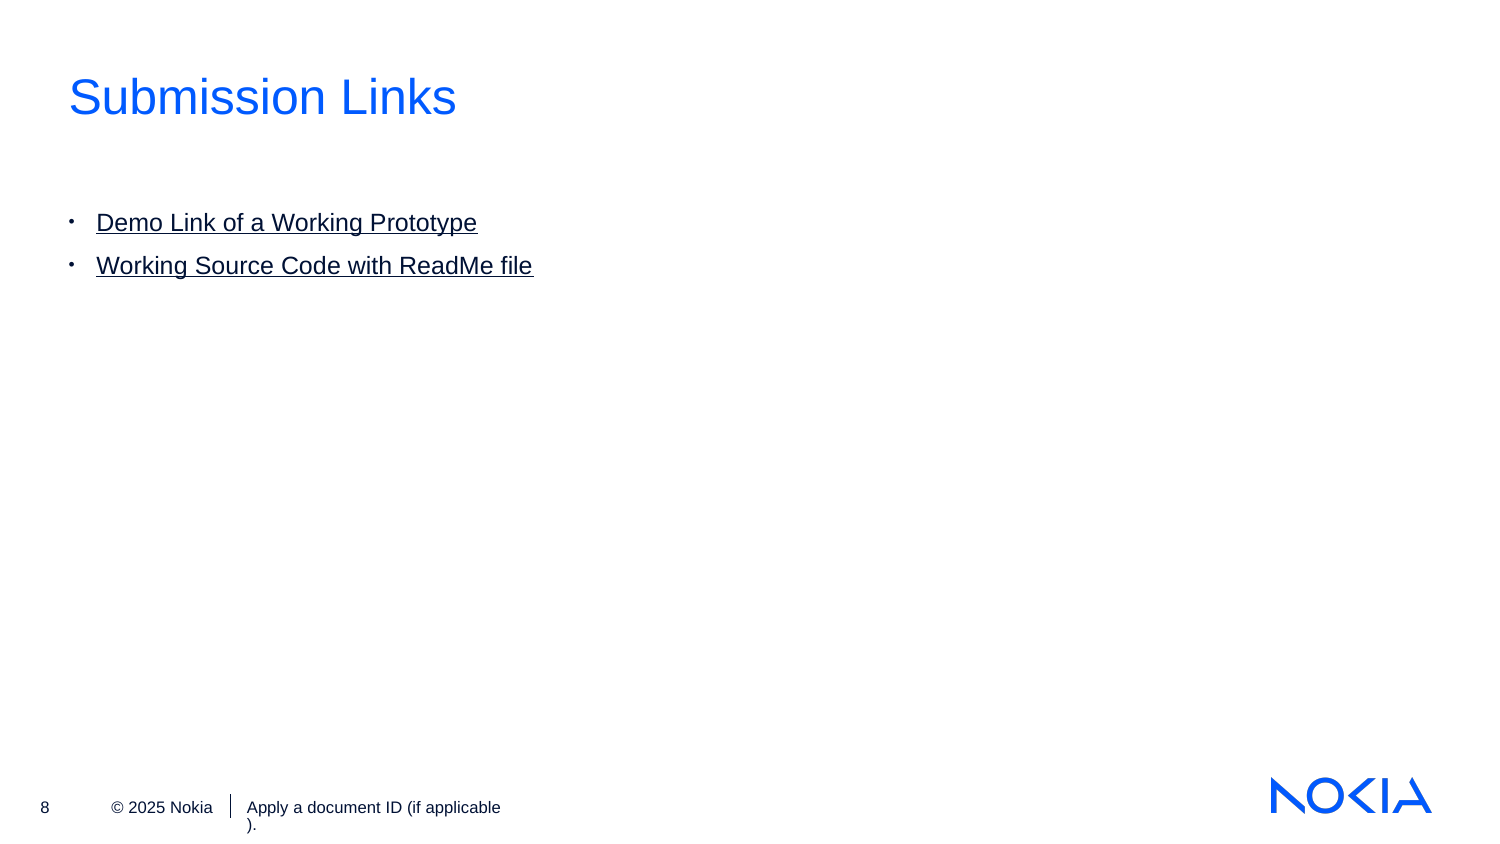

# Submission Links

Demo Link of a Working Prototype
Working Source Code with ReadMe file
Apply a document ID (if applicable).